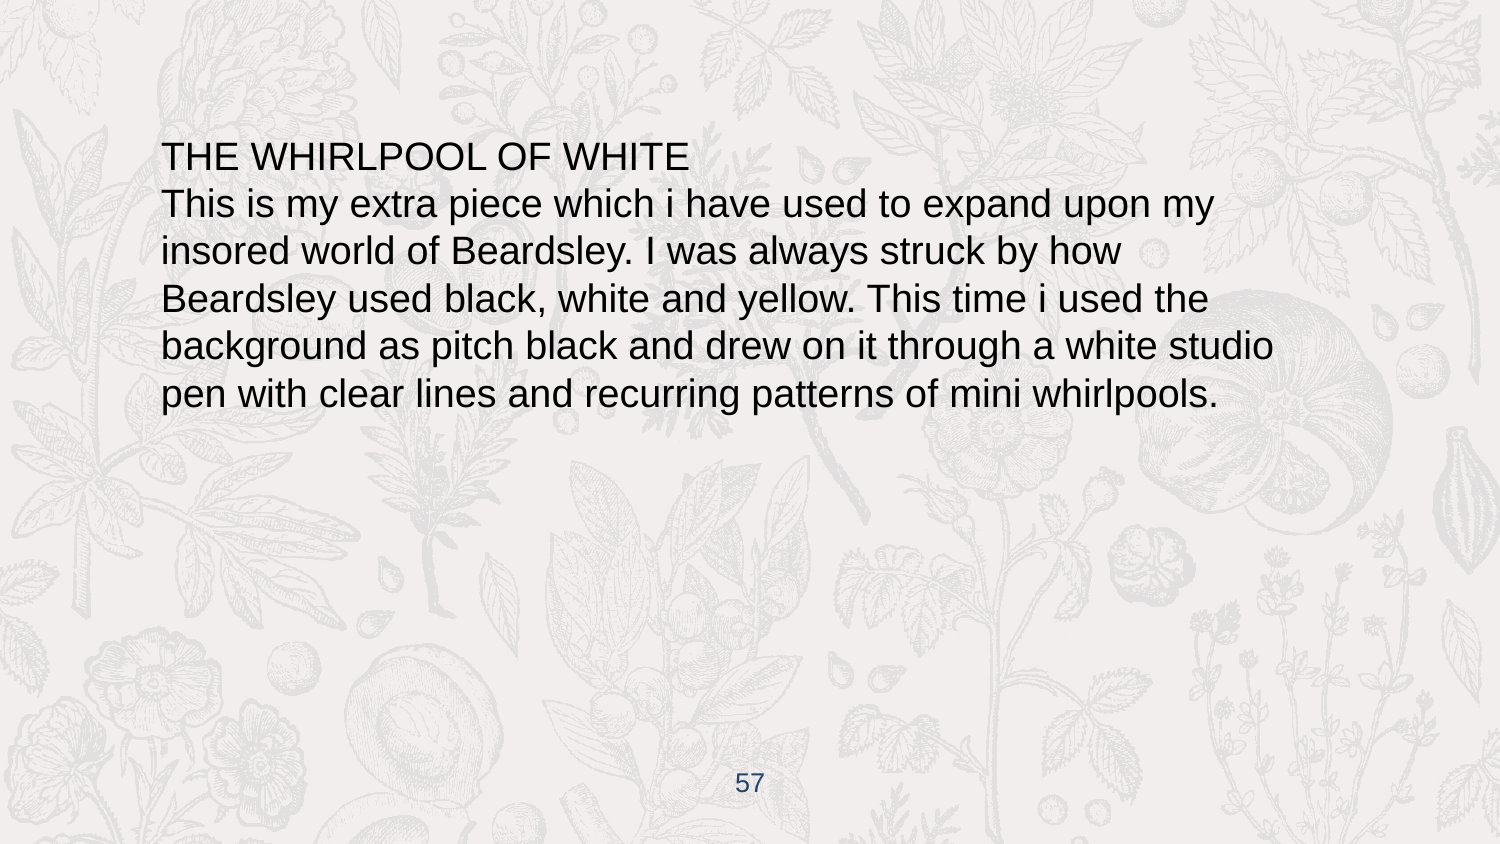

THE WHIRLPOOL OF WHITE
This is my extra piece which i have used to expand upon my insored world of Beardsley. I was always struck by how Beardsley used black, white and yellow. This time i used the background as pitch black and drew on it through a white studio pen with clear lines and recurring patterns of mini whirlpools.
57